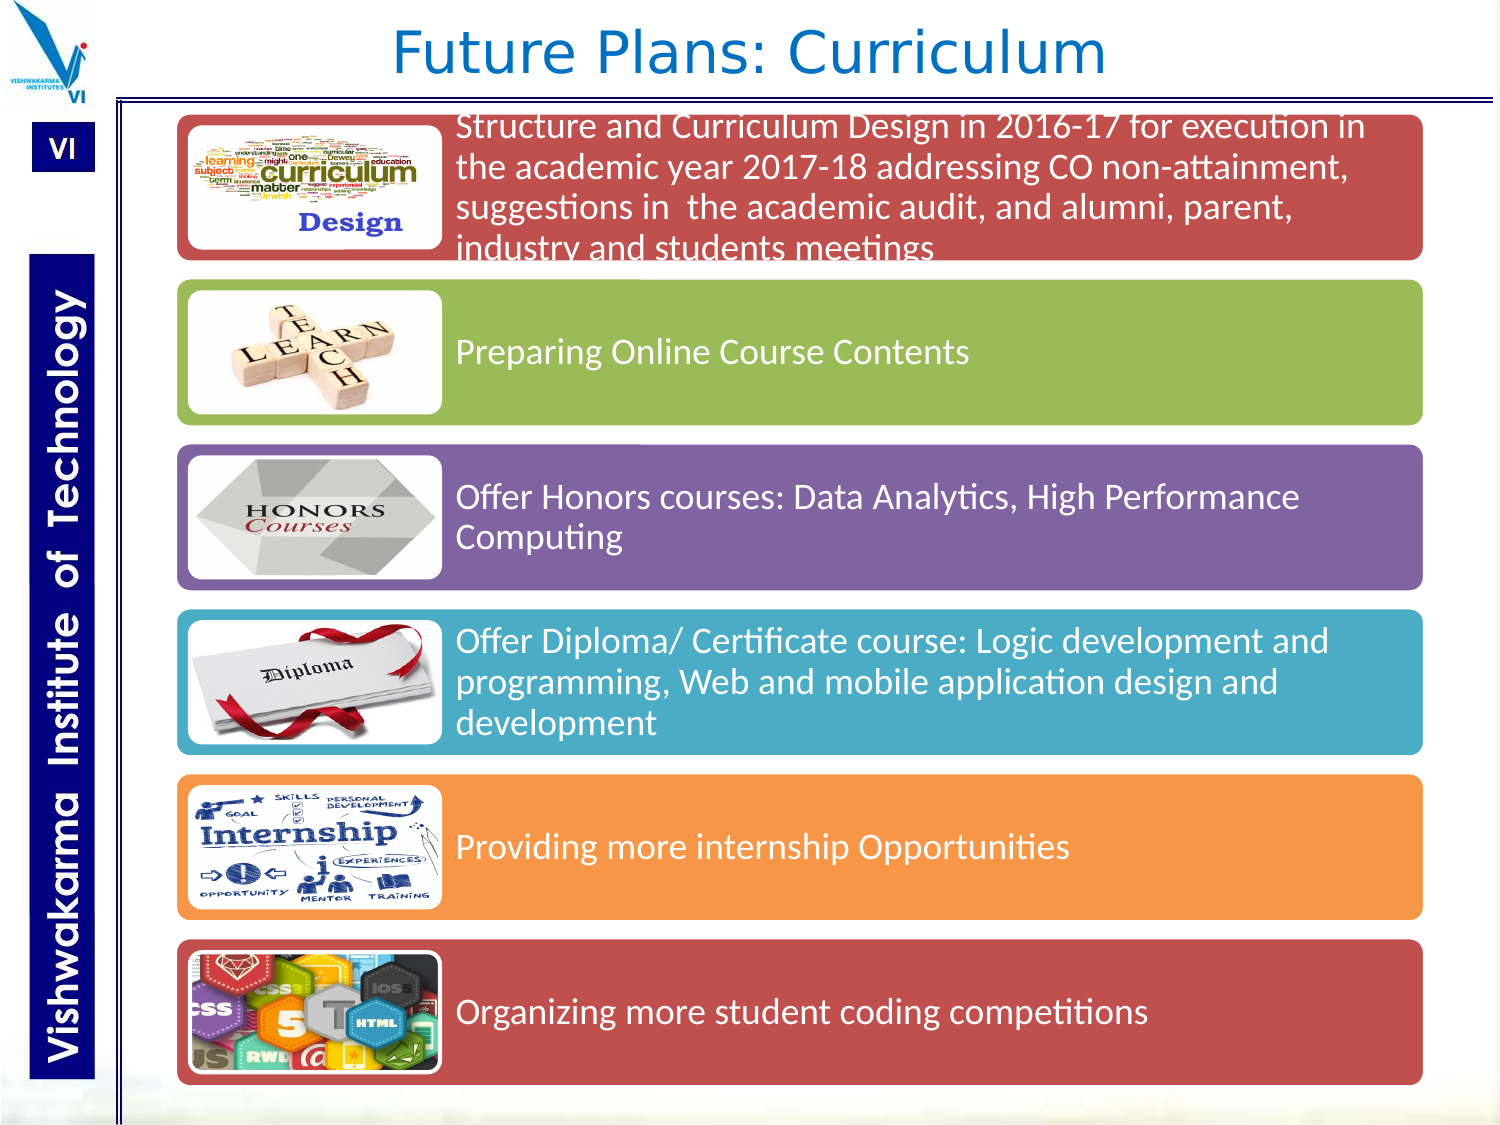

Future Plans: Curriculum
Structure and Curriculum Design in 2016-17 for execution in the academic year 2017-18 addressing CO non-attainment, suggestions in  the academic audit, and alumni, parent, industry and students meetings
Preparing Online Course Contents
Offer Honors courses: Data Analytics, High Performance Computing
Offer Diploma/ Certificate course: Logic development and programming, Web and mobile application design and development
Providing more internship Opportunities
Organizing more student coding competitions
93